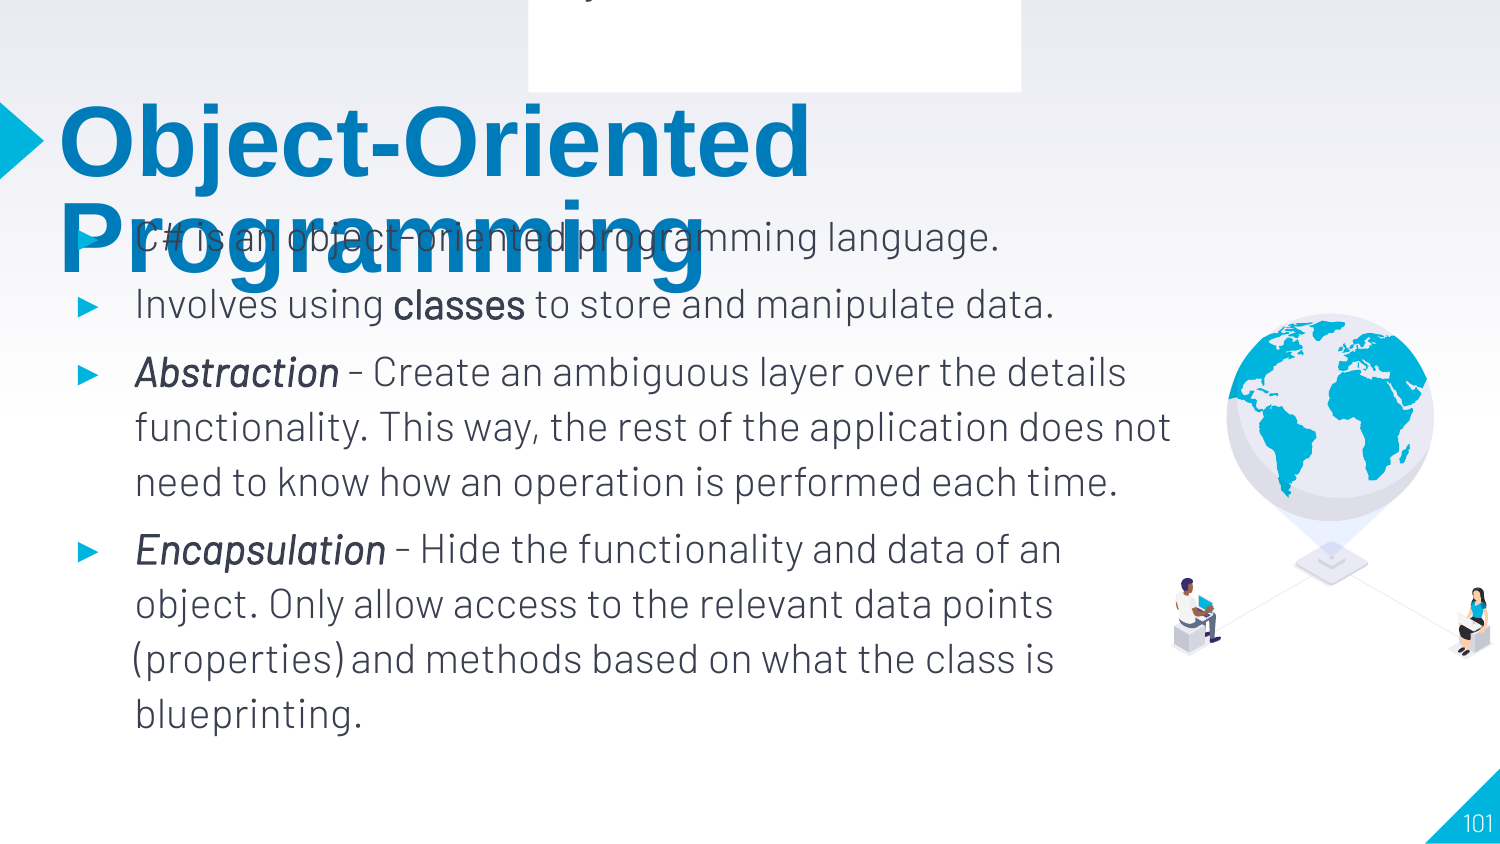

Section Review

Why do we need Collections?

# Object-Oriented Programming
C# is an object-oriented programming language.
Involves using classes to store and manipulate data.
Abstraction - Create an ambiguous layer over the details functionality. This way, the rest of the application does not need to know how an operation is performed each time.
Encapsulation - Hide the functionality and data of an object. Only allow access to the relevant data points (properties) and methods based on what the class is blueprinting.

101